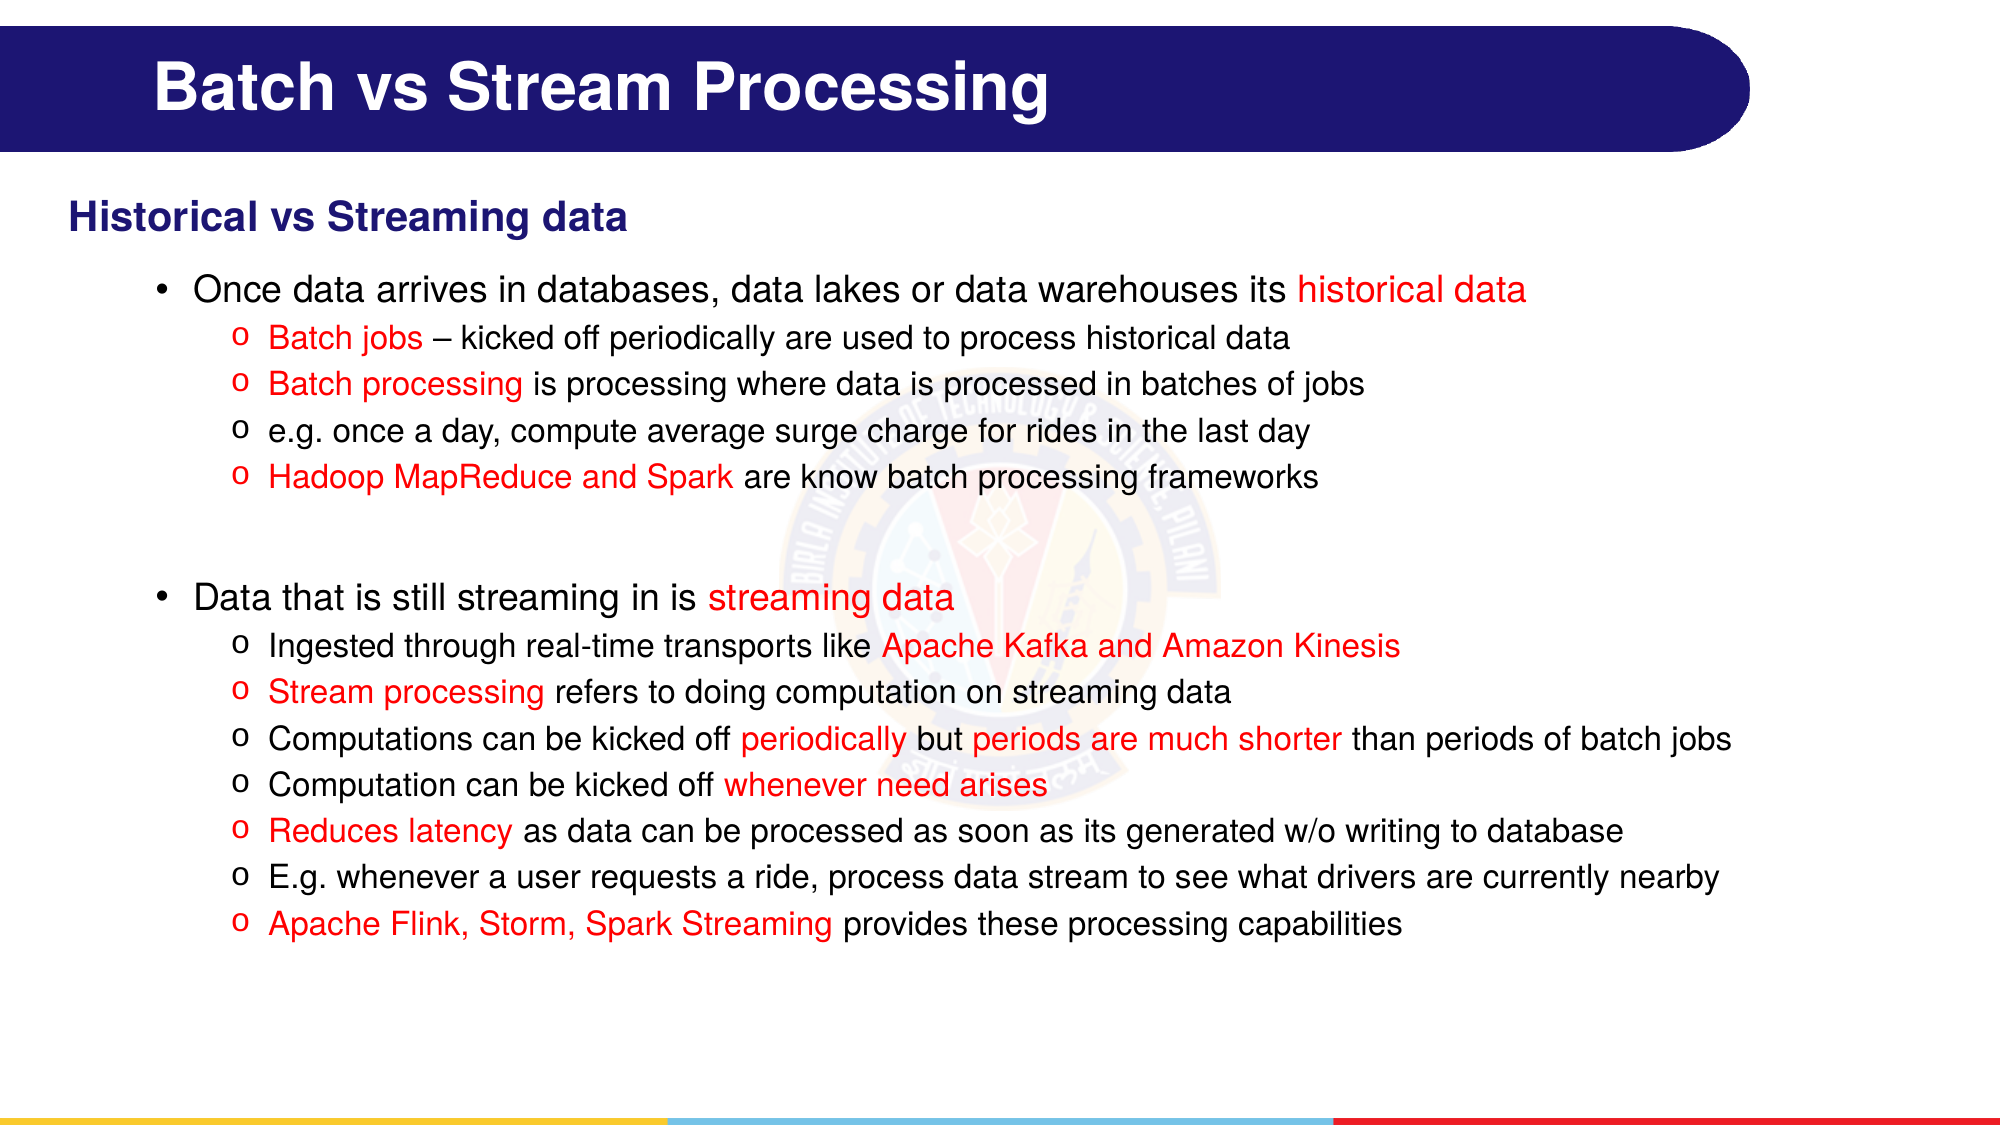

# Batch vs Stream Processing
Historical vs Streaming data
Once data arrives in databases, data lakes or data warehouses its historical data
Batch jobs – kicked off periodically are used to process historical data
Batch processing is processing where data is processed in batches of jobs
e.g. once a day, compute average surge charge for rides in the last day
Hadoop MapReduce and Spark are know batch processing frameworks

Data that is still streaming in is streaming data
Ingested through real-time transports like Apache Kafka and Amazon Kinesis
Stream processing refers to doing computation on streaming data
Computations can be kicked off periodically but periods are much shorter than periods of batch jobs
Computation can be kicked off whenever need arises
Reduces latency as data can be processed as soon as its generated w/o writing to database
E.g. whenever a user requests a ride, process data stream to see what drivers are currently nearby
Apache Flink, Storm, Spark Streaming provides these processing capabilities